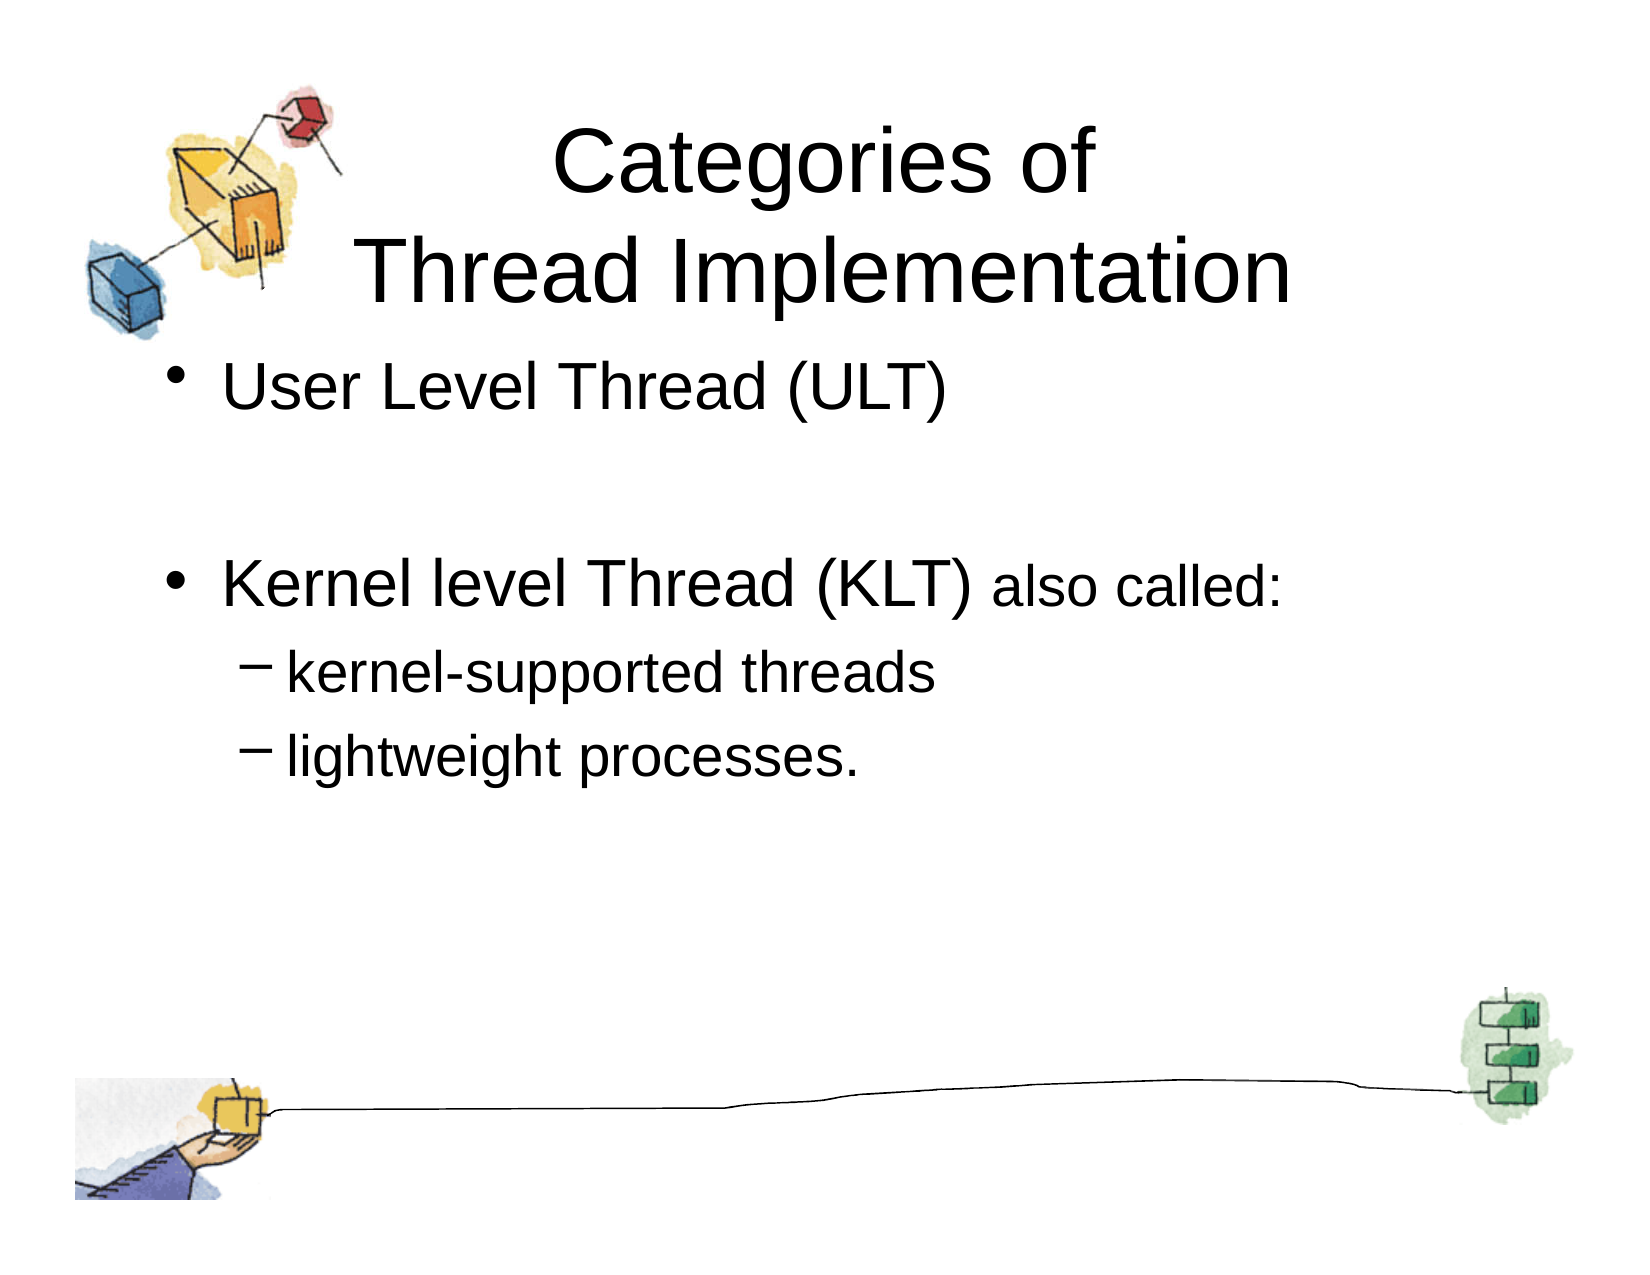

# Categories of  Thread Implementation
User Level Thread (ULT)

Kernel level Thread (KLT) also called:
kernel-supported threads
lightweight processes.